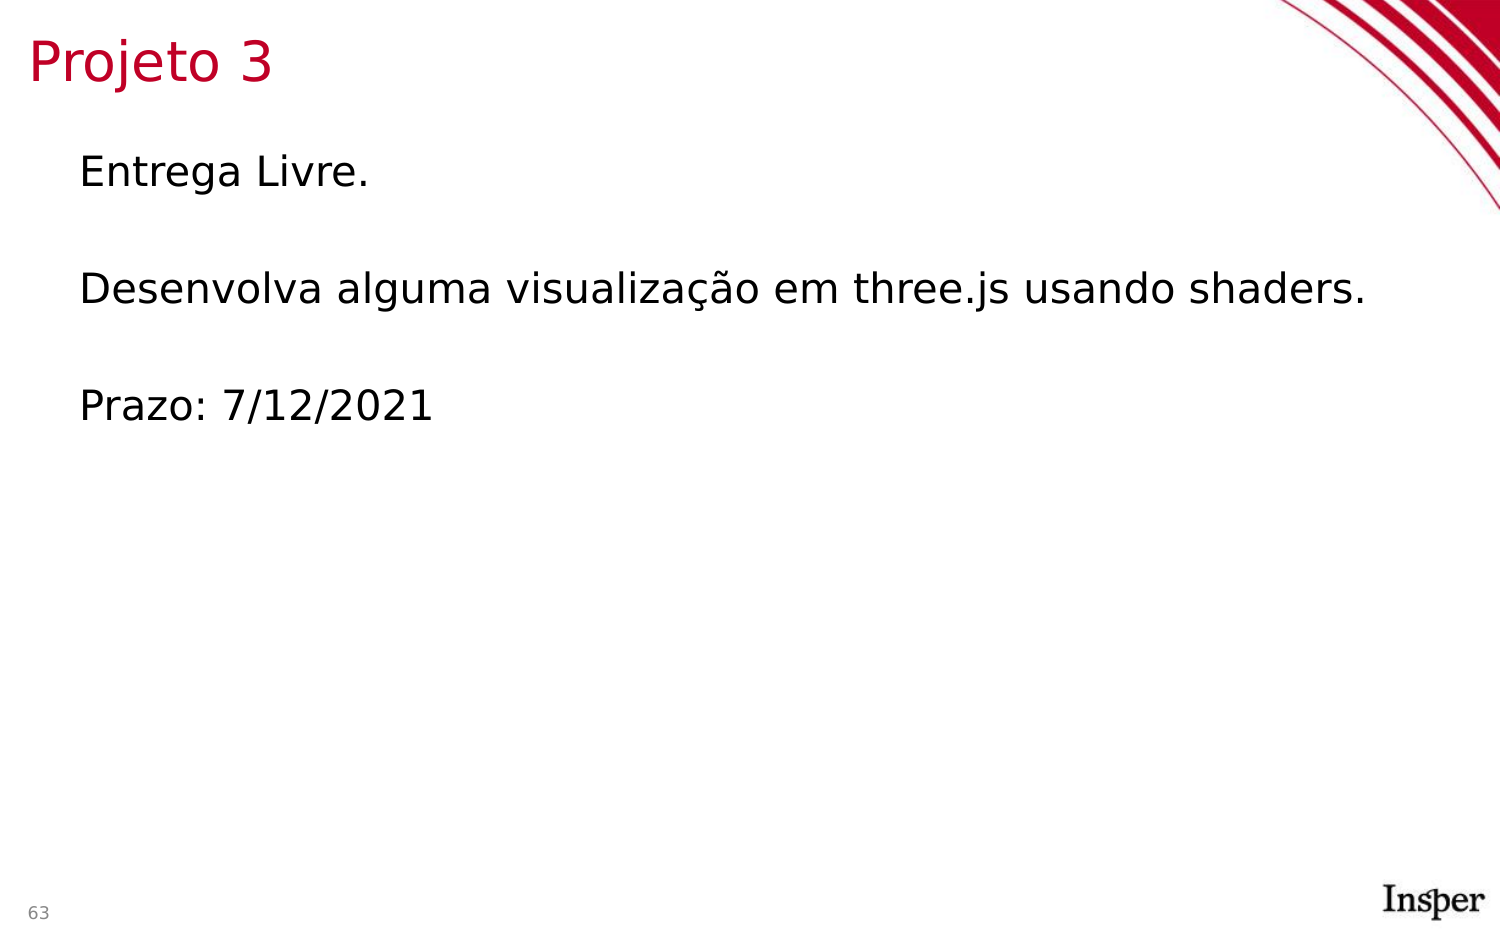

# Projeto 3
Entrega Livre.

Desenvolva alguma visualização em three.js usando shaders.

Prazo: 7/12/2021
63